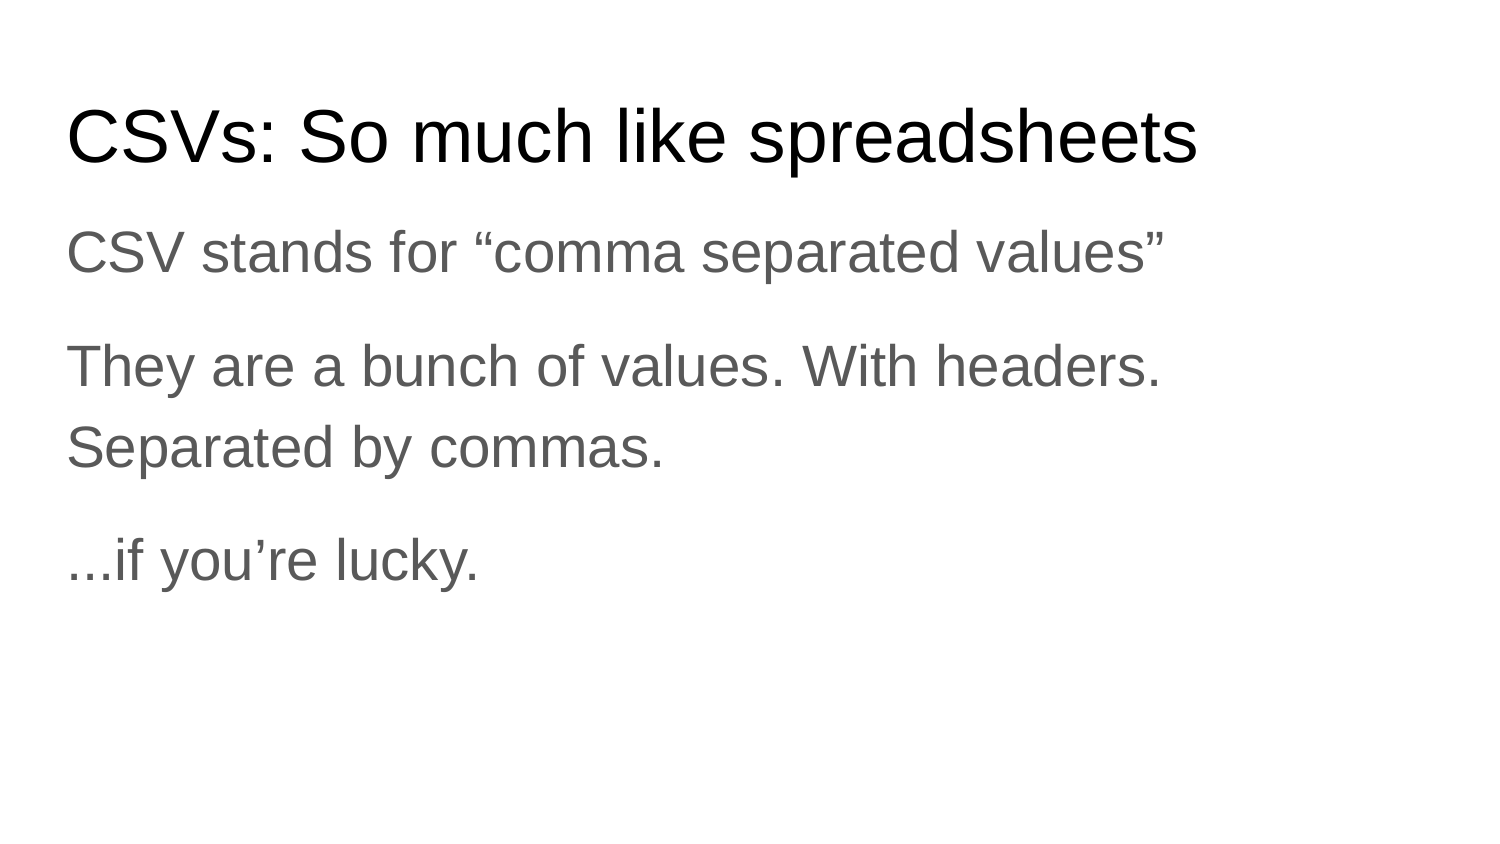

# CSVs: So much like spreadsheets

CSV stands for “comma separated values”
They are a bunch of values. With headers. Separated by commas.
...if you’re lucky.